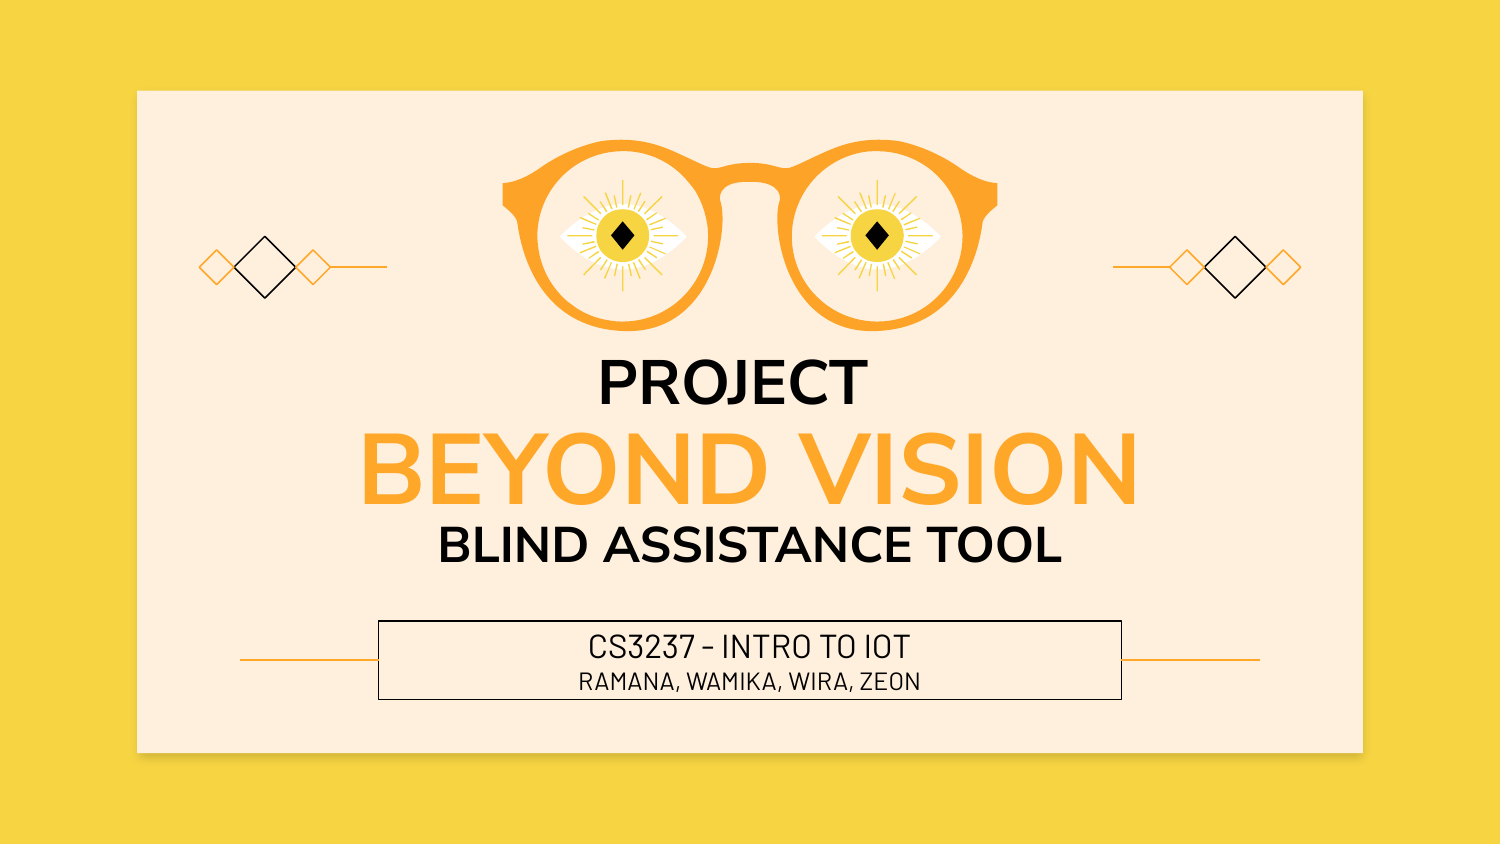

# PROJECT
BEYOND VISION
BLIND ASSISTANCE TOOL
CS3237 - INTRO TO IOT
RAMANA, WAMIKA, WIRA, ZEON